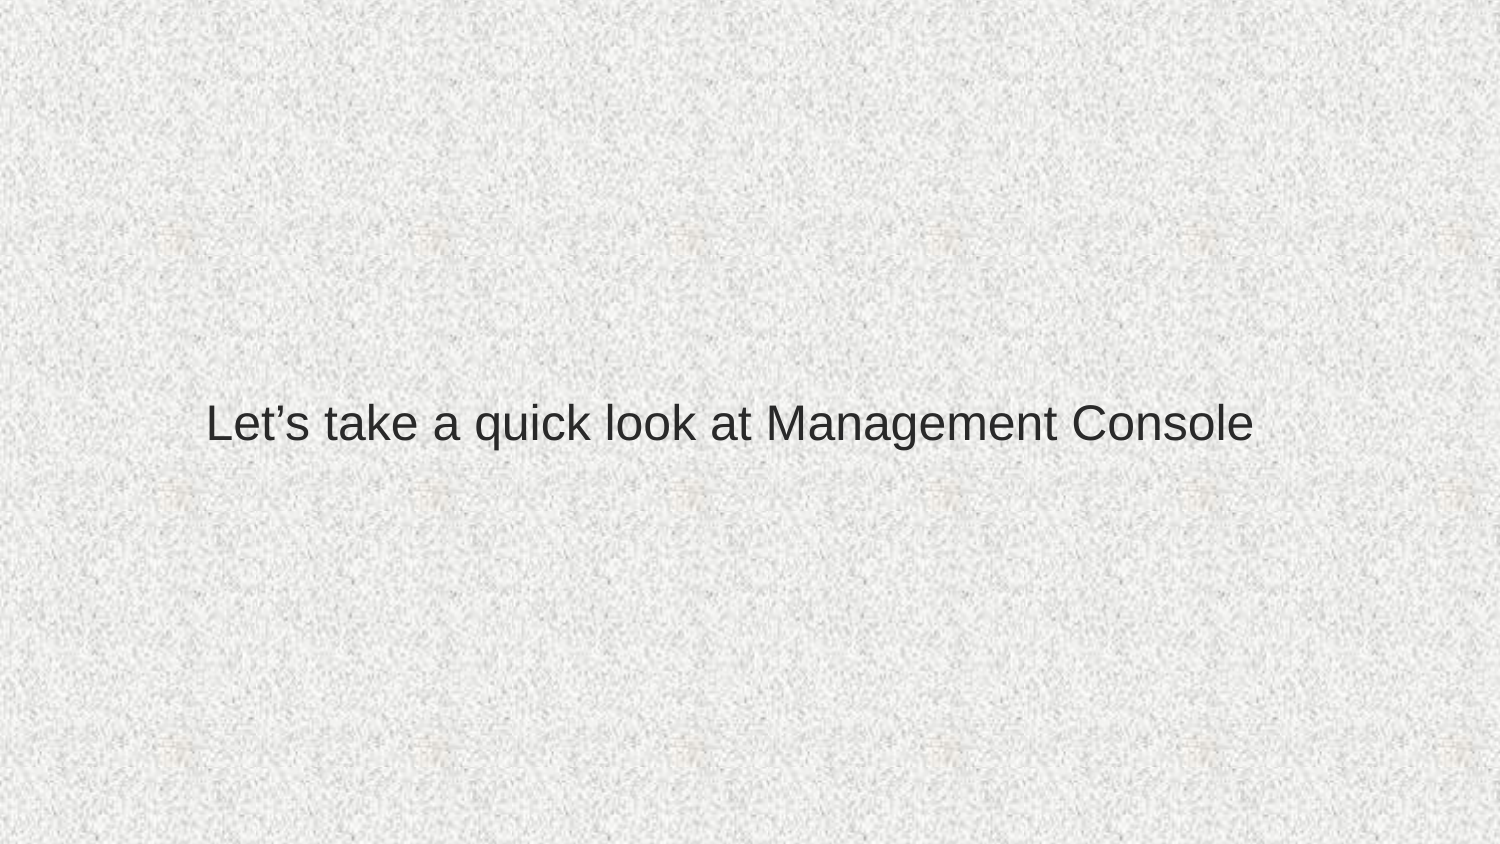

#
Let’s take a quick look at Management Console